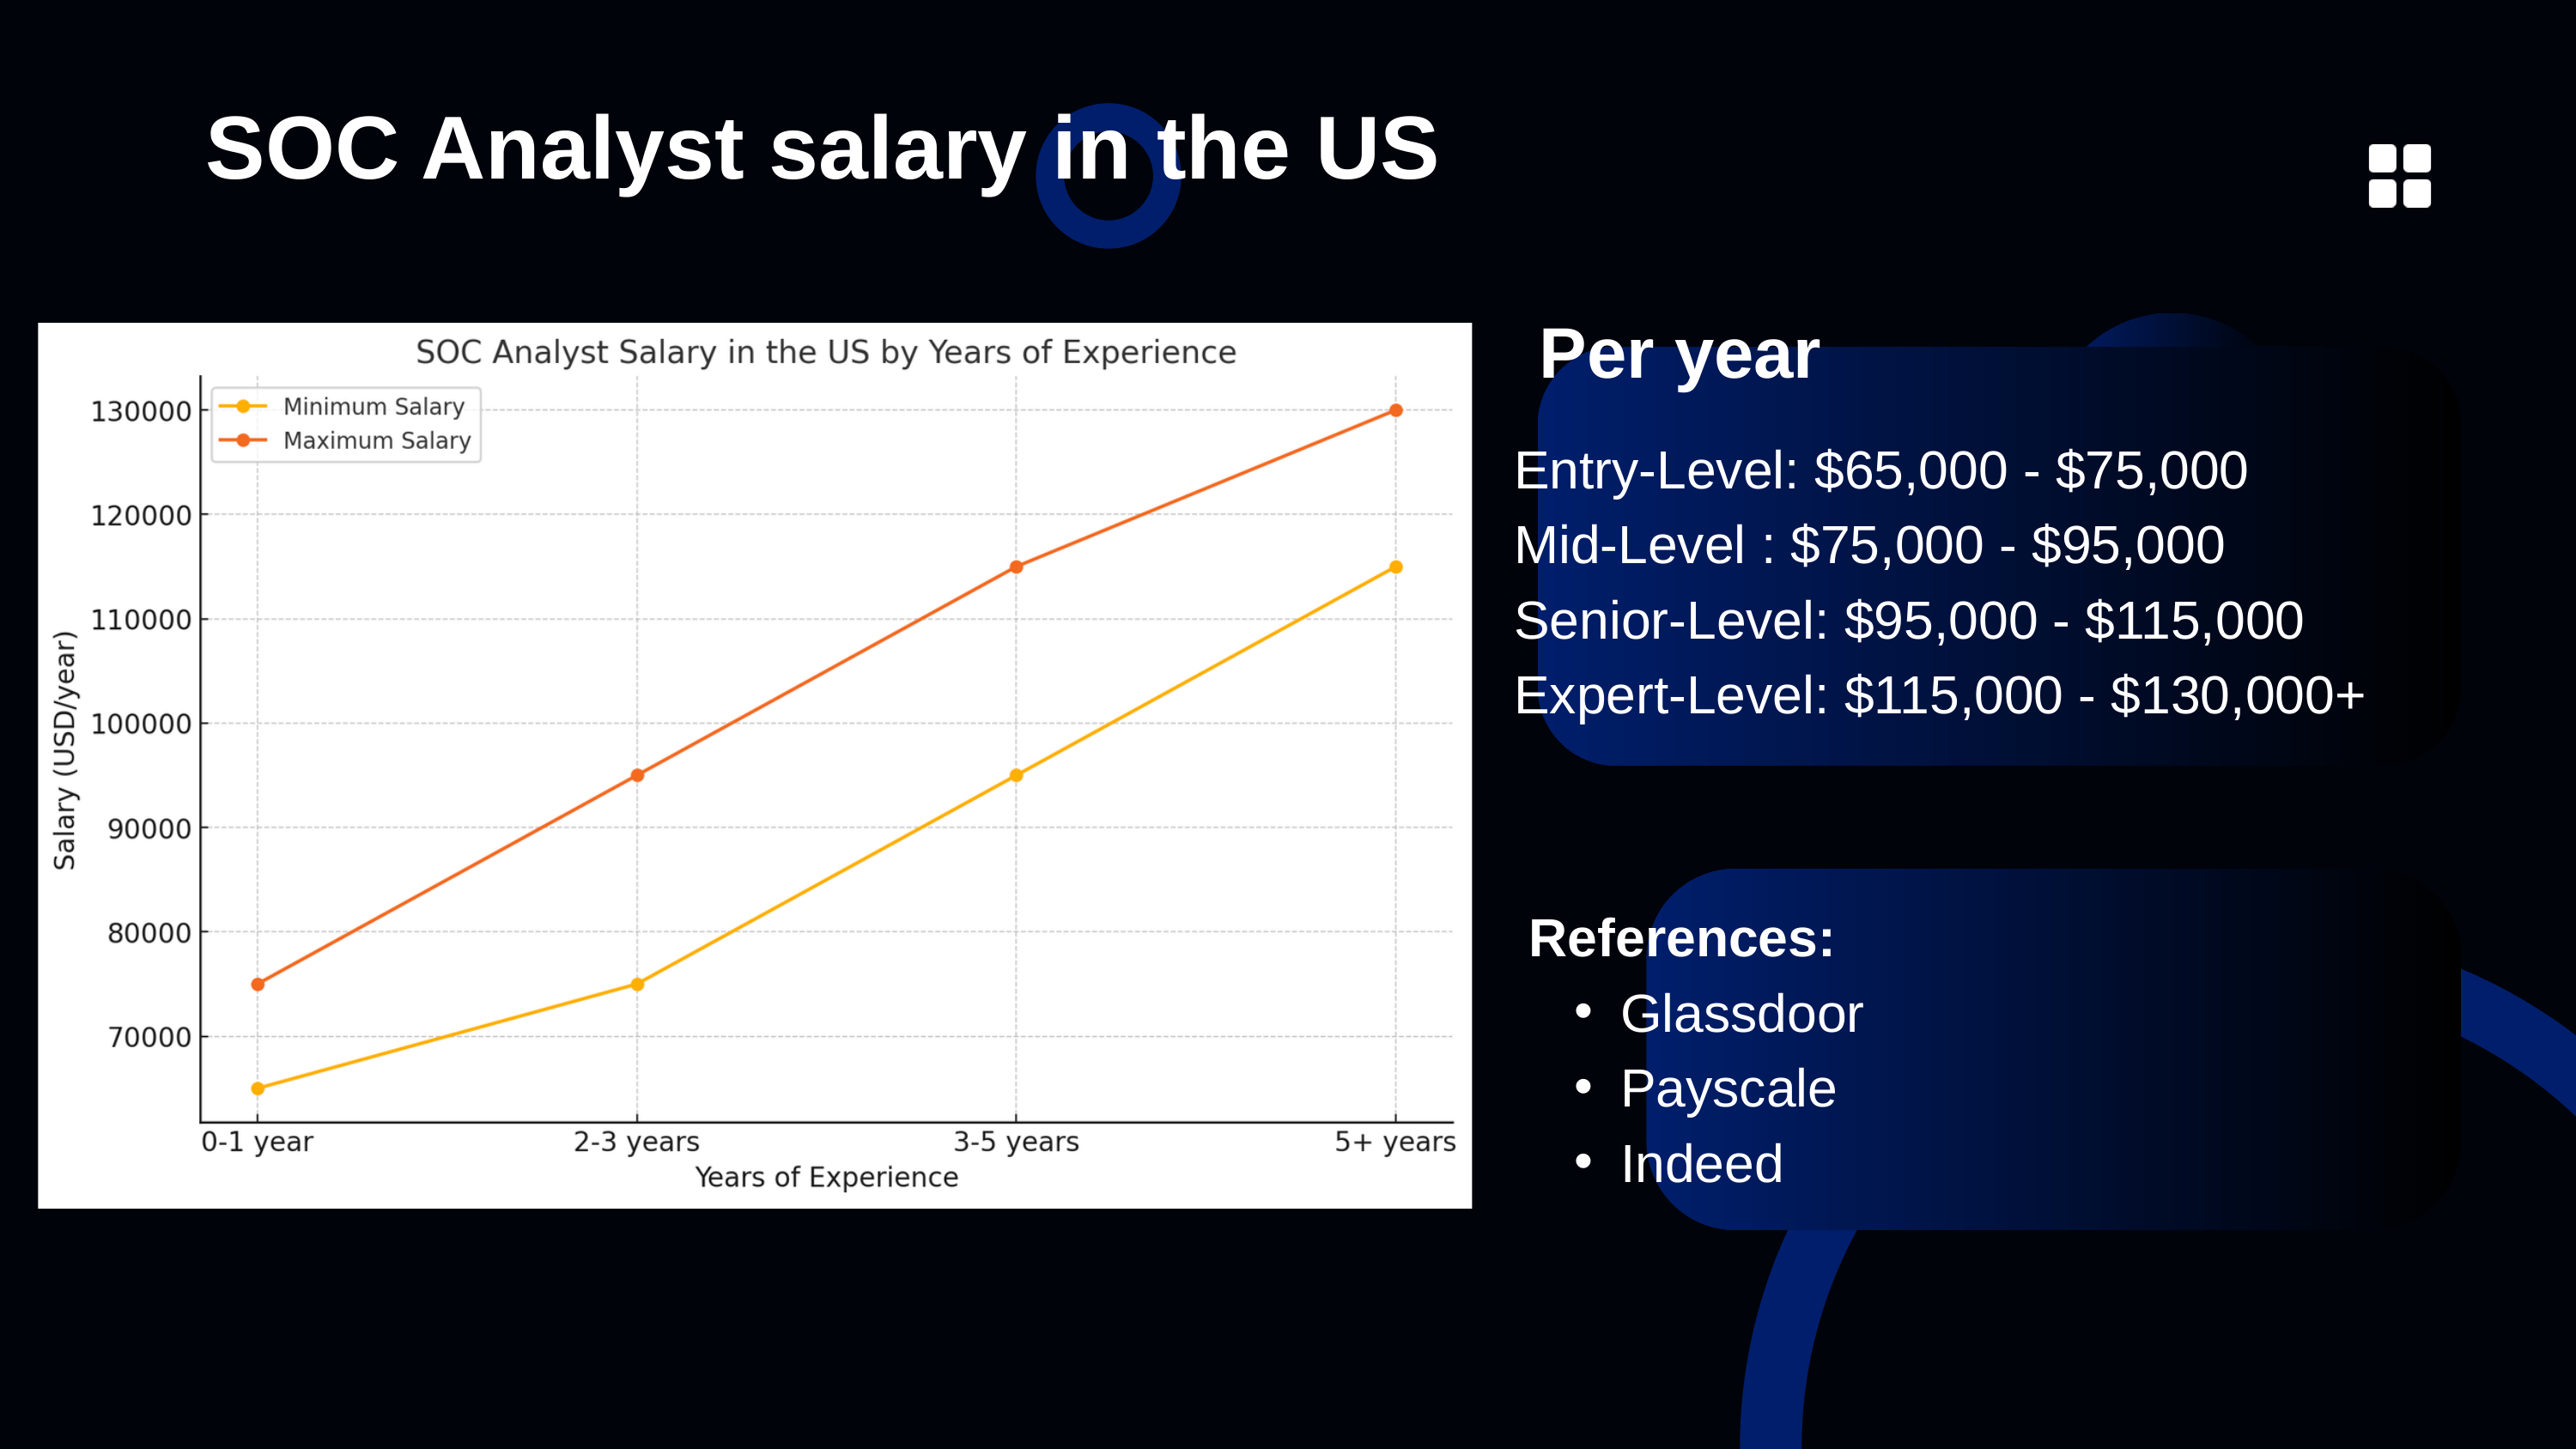

SOC Analyst salary in the US

Per year

Entry-Level: $65,000 - $75,000
Mid-Level : $75,000 - $95,000
Senior-Level: $95,000 - $115,000
Expert-Level: $115,000 - $130,000+

References:
Glassdoor
Payscale
Indeed